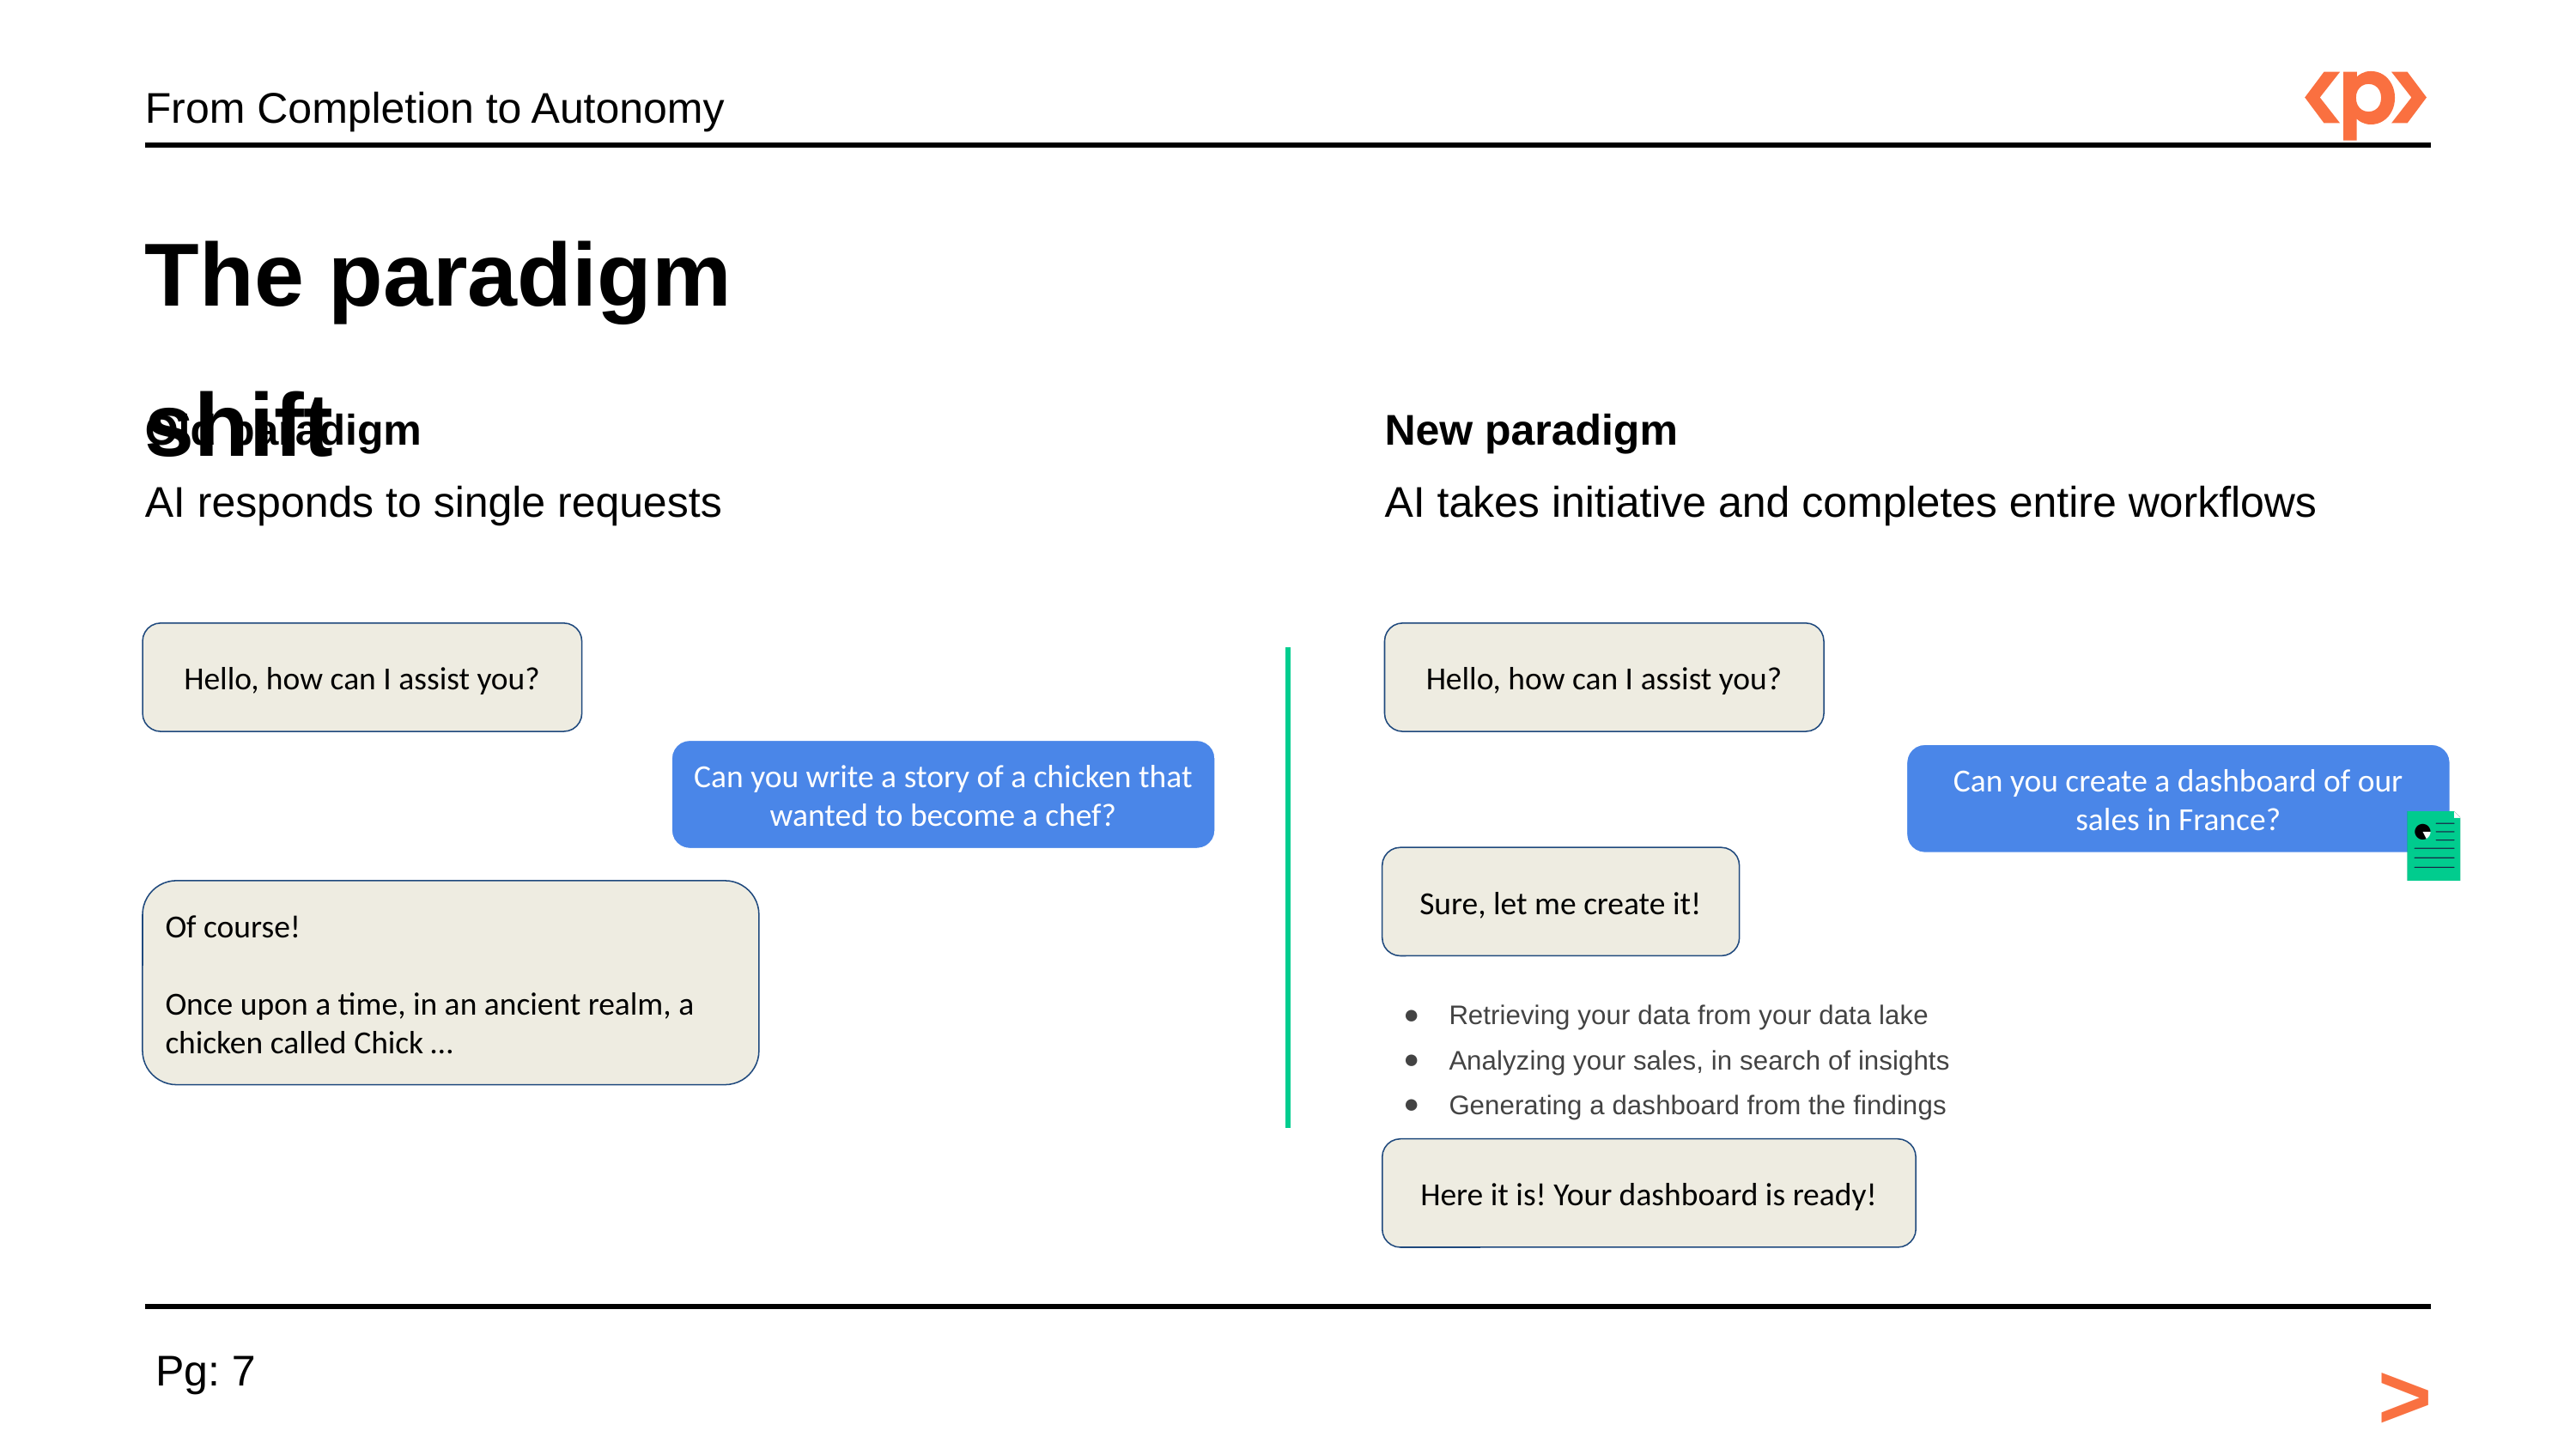

From Completion to Autonomy

The paradigm shift
Old paradigm
AI responds to single requests
New paradigm
AI takes initiative and completes entire workflows
Hello, how can I assist you?
Hello, how can I assist you?
Can you write a story of a chicken that wanted to become a chef?
Can you create a dashboard of our sales in France?

Sure, let me create it!
Of course!
Once upon a time, in an ancient realm, a chicken called Chick …
Retrieving your data from your data lake
Analyzing your sales, in search of insights
Generating a dashboard from the findings
Here it is! Your dashboard is ready!
>
Pg: 7